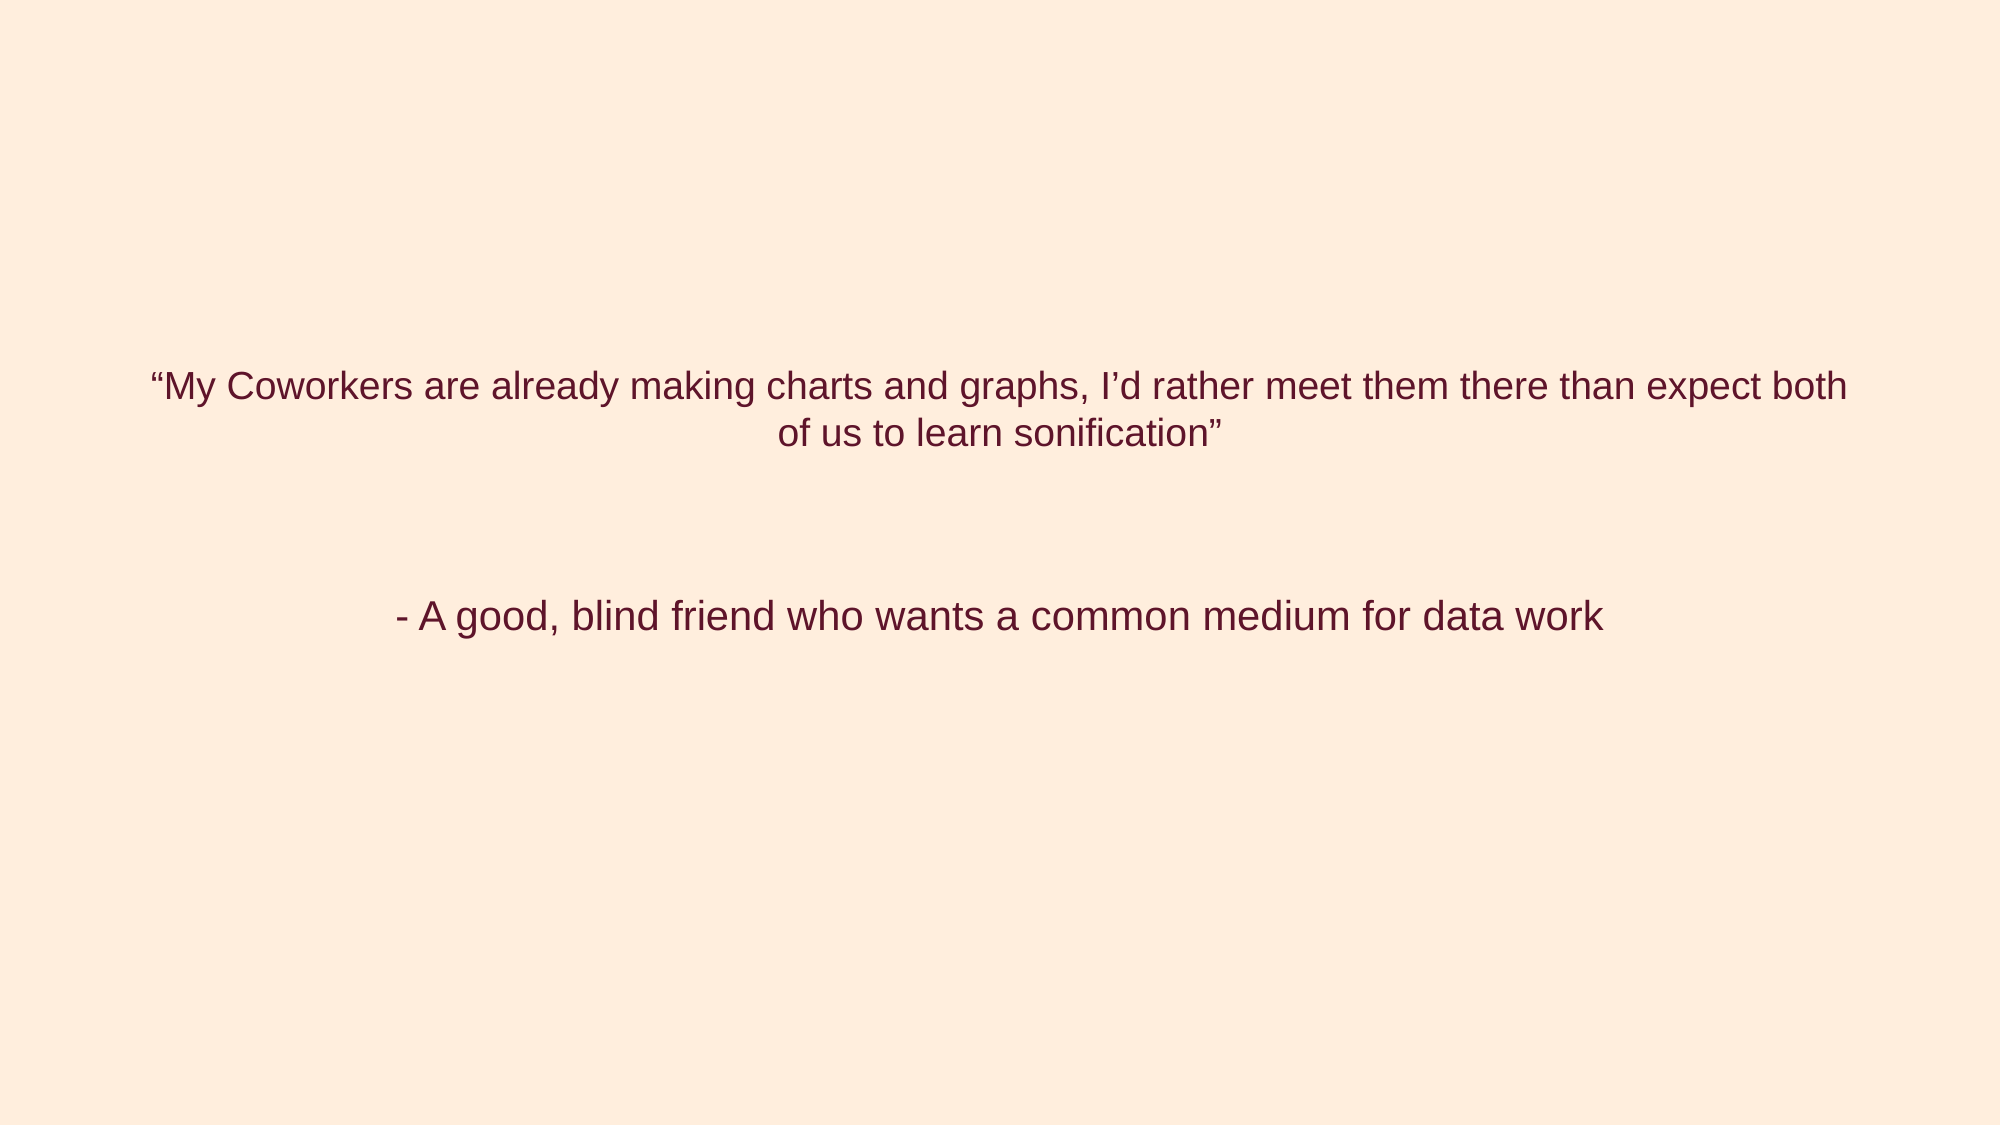

# “My Coworkers are already making charts and graphs, I’d rather meet them there than expect both of us to learn sonification”
- A good, blind friend who wants a common medium for data work